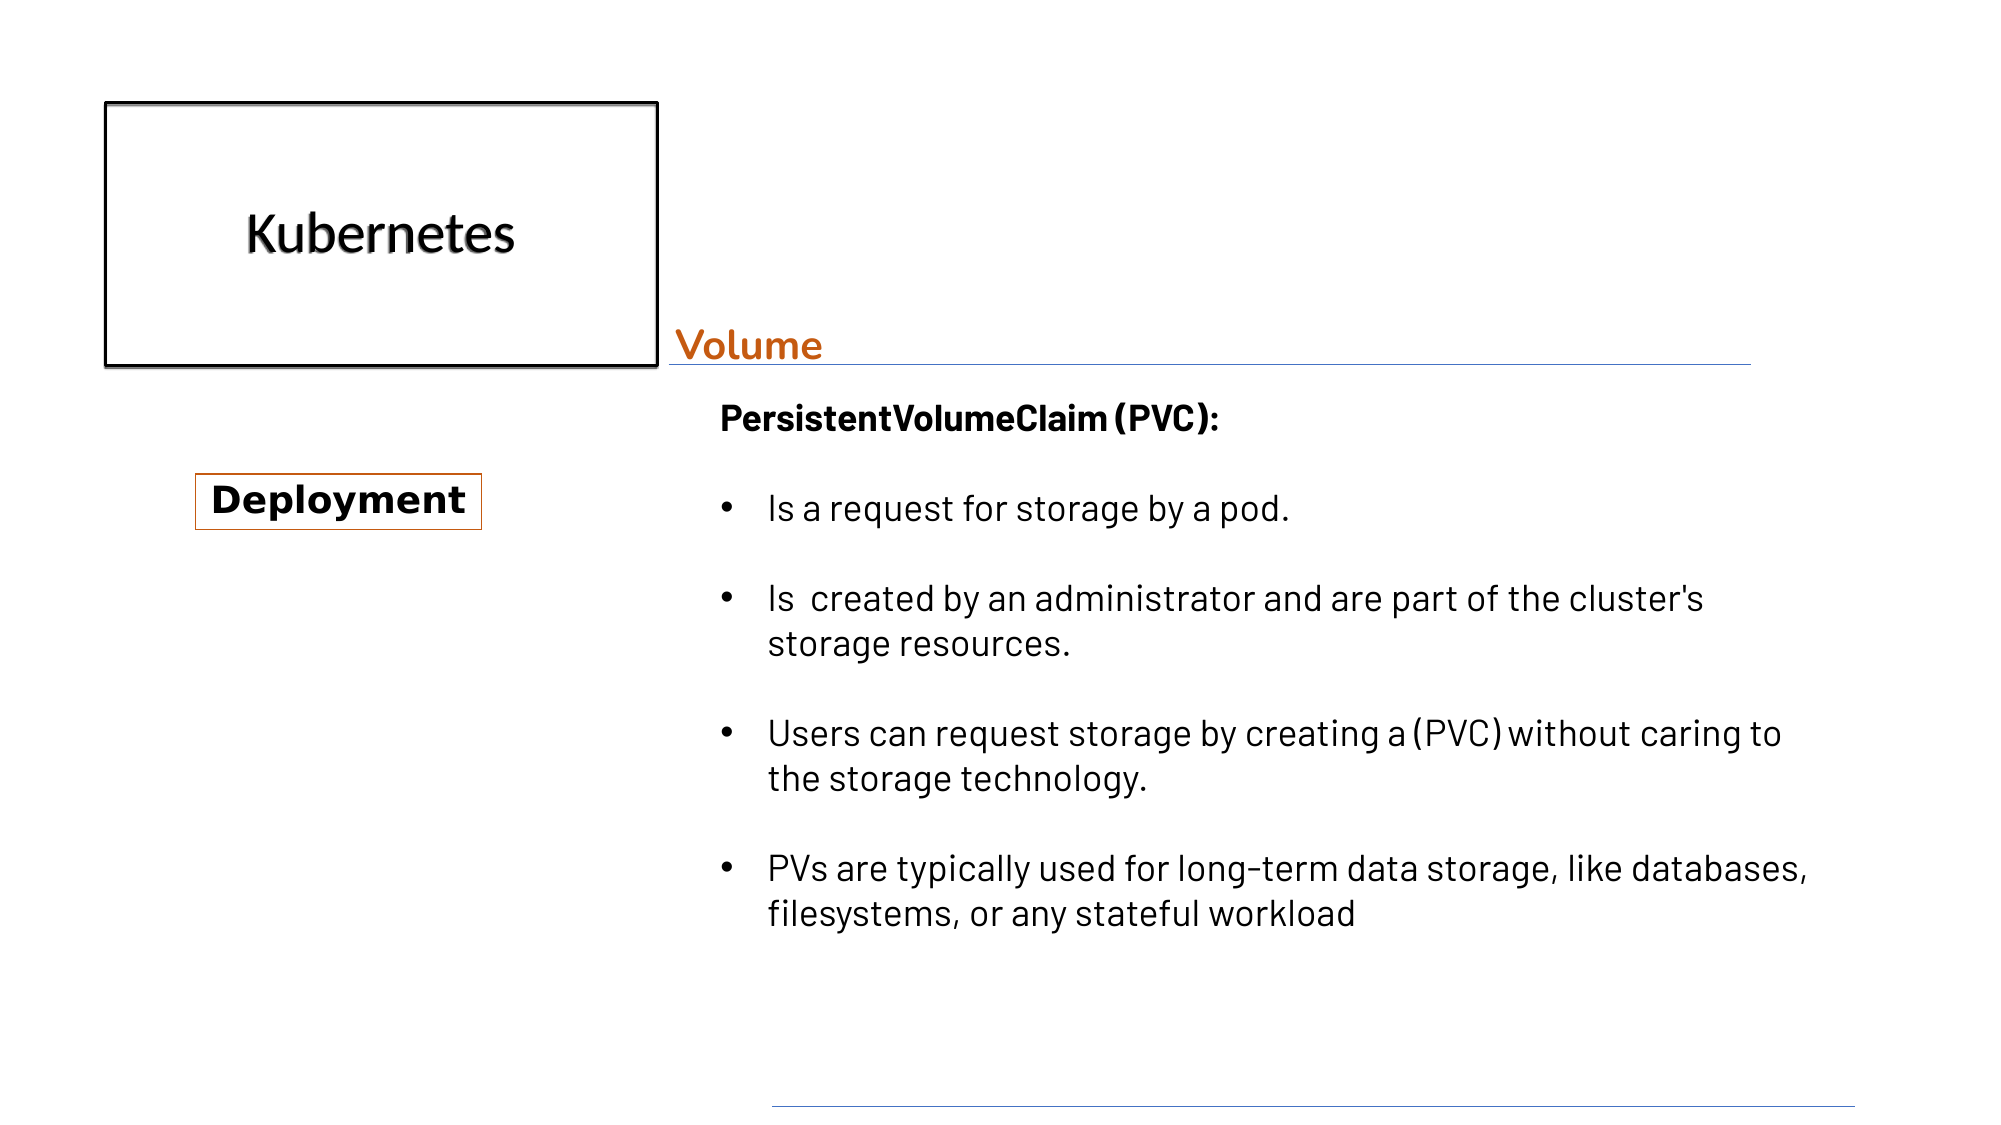

# Kubernetes
Volume
PersistentVolumeClaim (PVC):

Is a request for storage by a pod.

Is  created by an administrator and are part of the cluster's storage resources.

Users can request storage by creating a (PVC) without caring to the storage technology.

PVs are typically used for long-term data storage, like databases, filesystems, or any stateful workload
Deployment